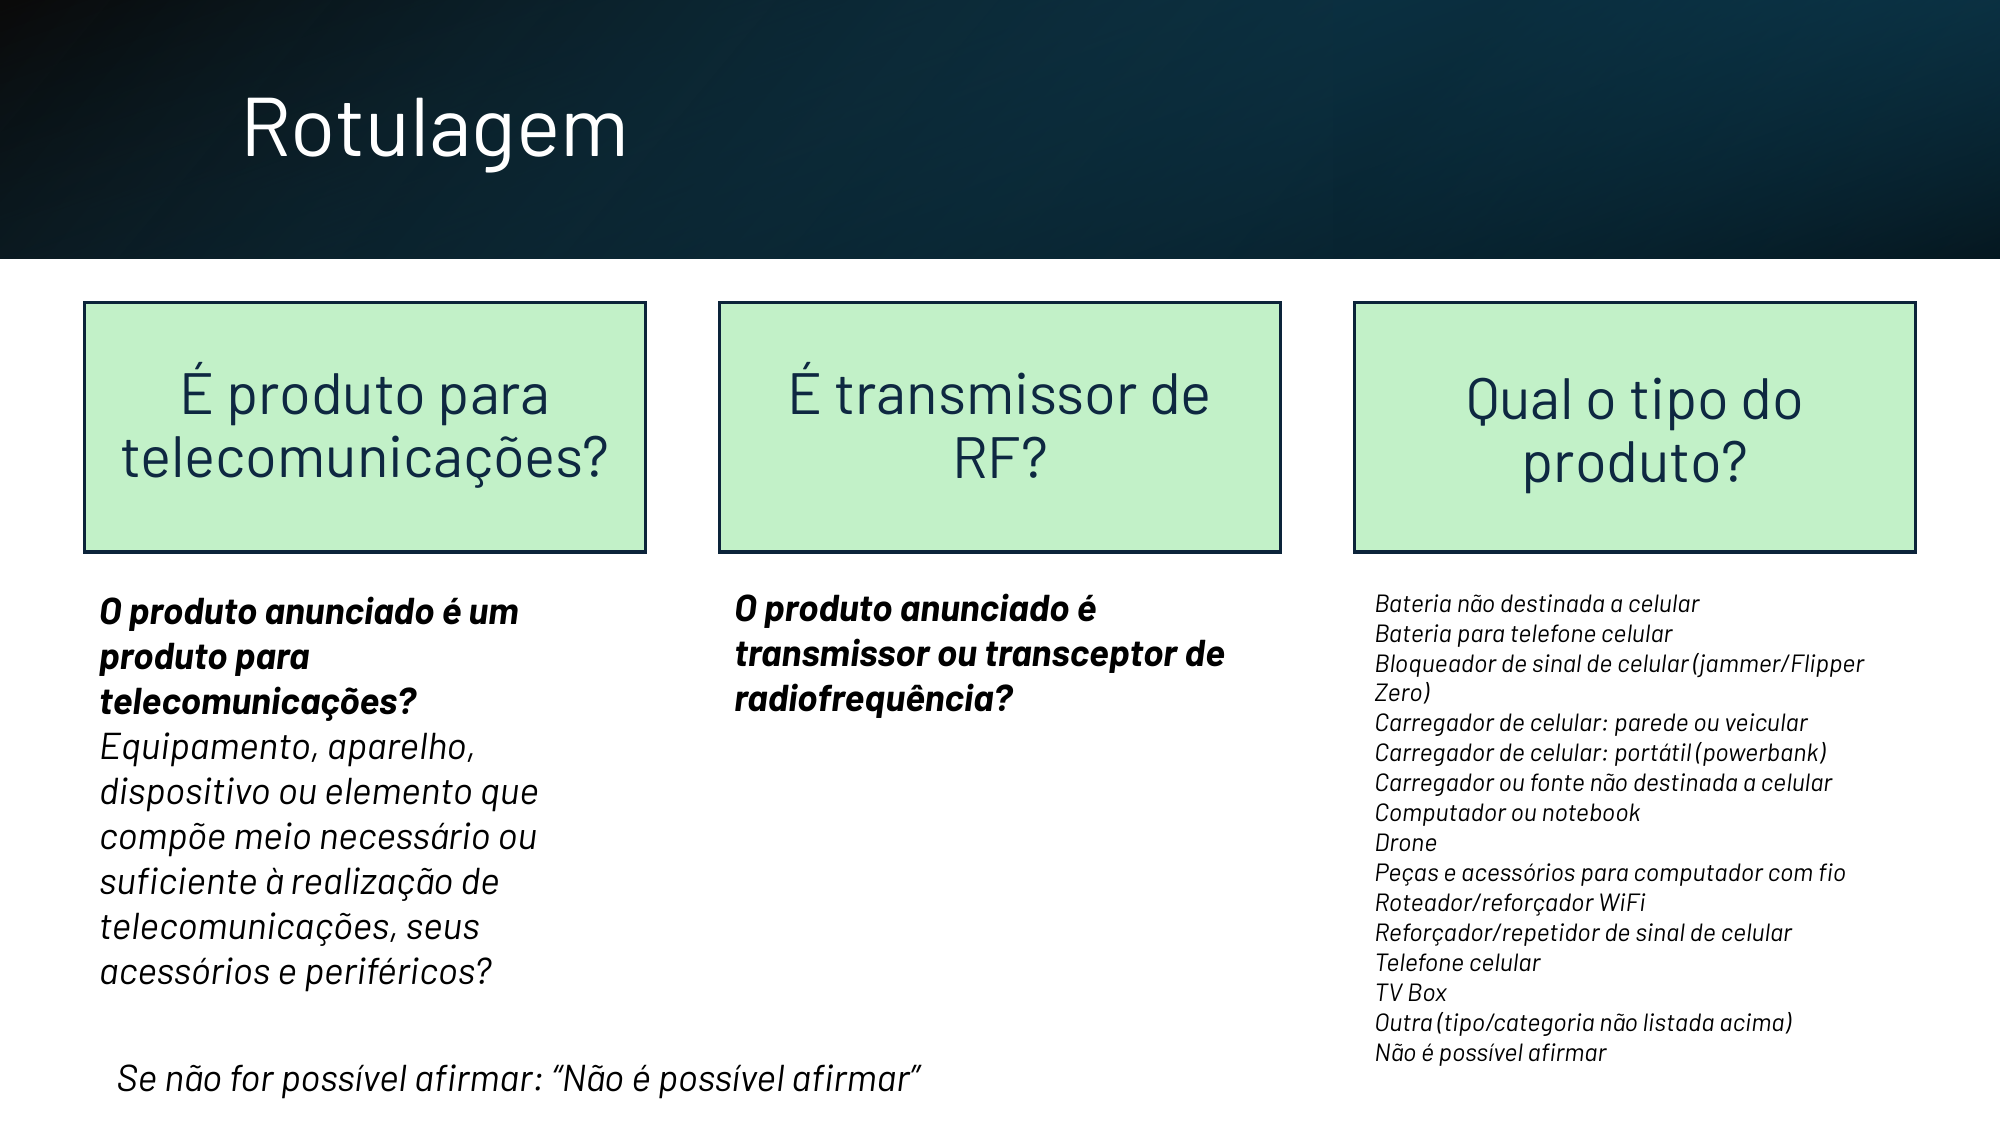

# Rotulagem

É produto para telecomunicações?

É transmissor de RF?

Qual o tipo do produto?
O produto anunciado é transmissor ou transceptor de radiofrequência?
O produto anunciado é um produto para telecomunicações?
Equipamento, aparelho, dispositivo ou elemento que compõe meio necessário ou suficiente à realização de telecomunicações, seus acessórios e periféricos?
Bateria não destinada a celular
Bateria para telefone celular
Bloqueador de sinal de celular (jammer/Flipper Zero)
Carregador de celular: parede ou veicular
Carregador de celular: portátil (powerbank)
Carregador ou fonte não destinada a celular
Computador ou notebook
Drone
Peças e acessórios para computador com fio
Roteador/reforçador WiFi
Reforçador/repetidor de sinal de celular
Telefone celular
TV Box
Outra (tipo/categoria não listada acima)
Não é possível afirmar
Se não for possível afirmar: “Não é possível afirmar”